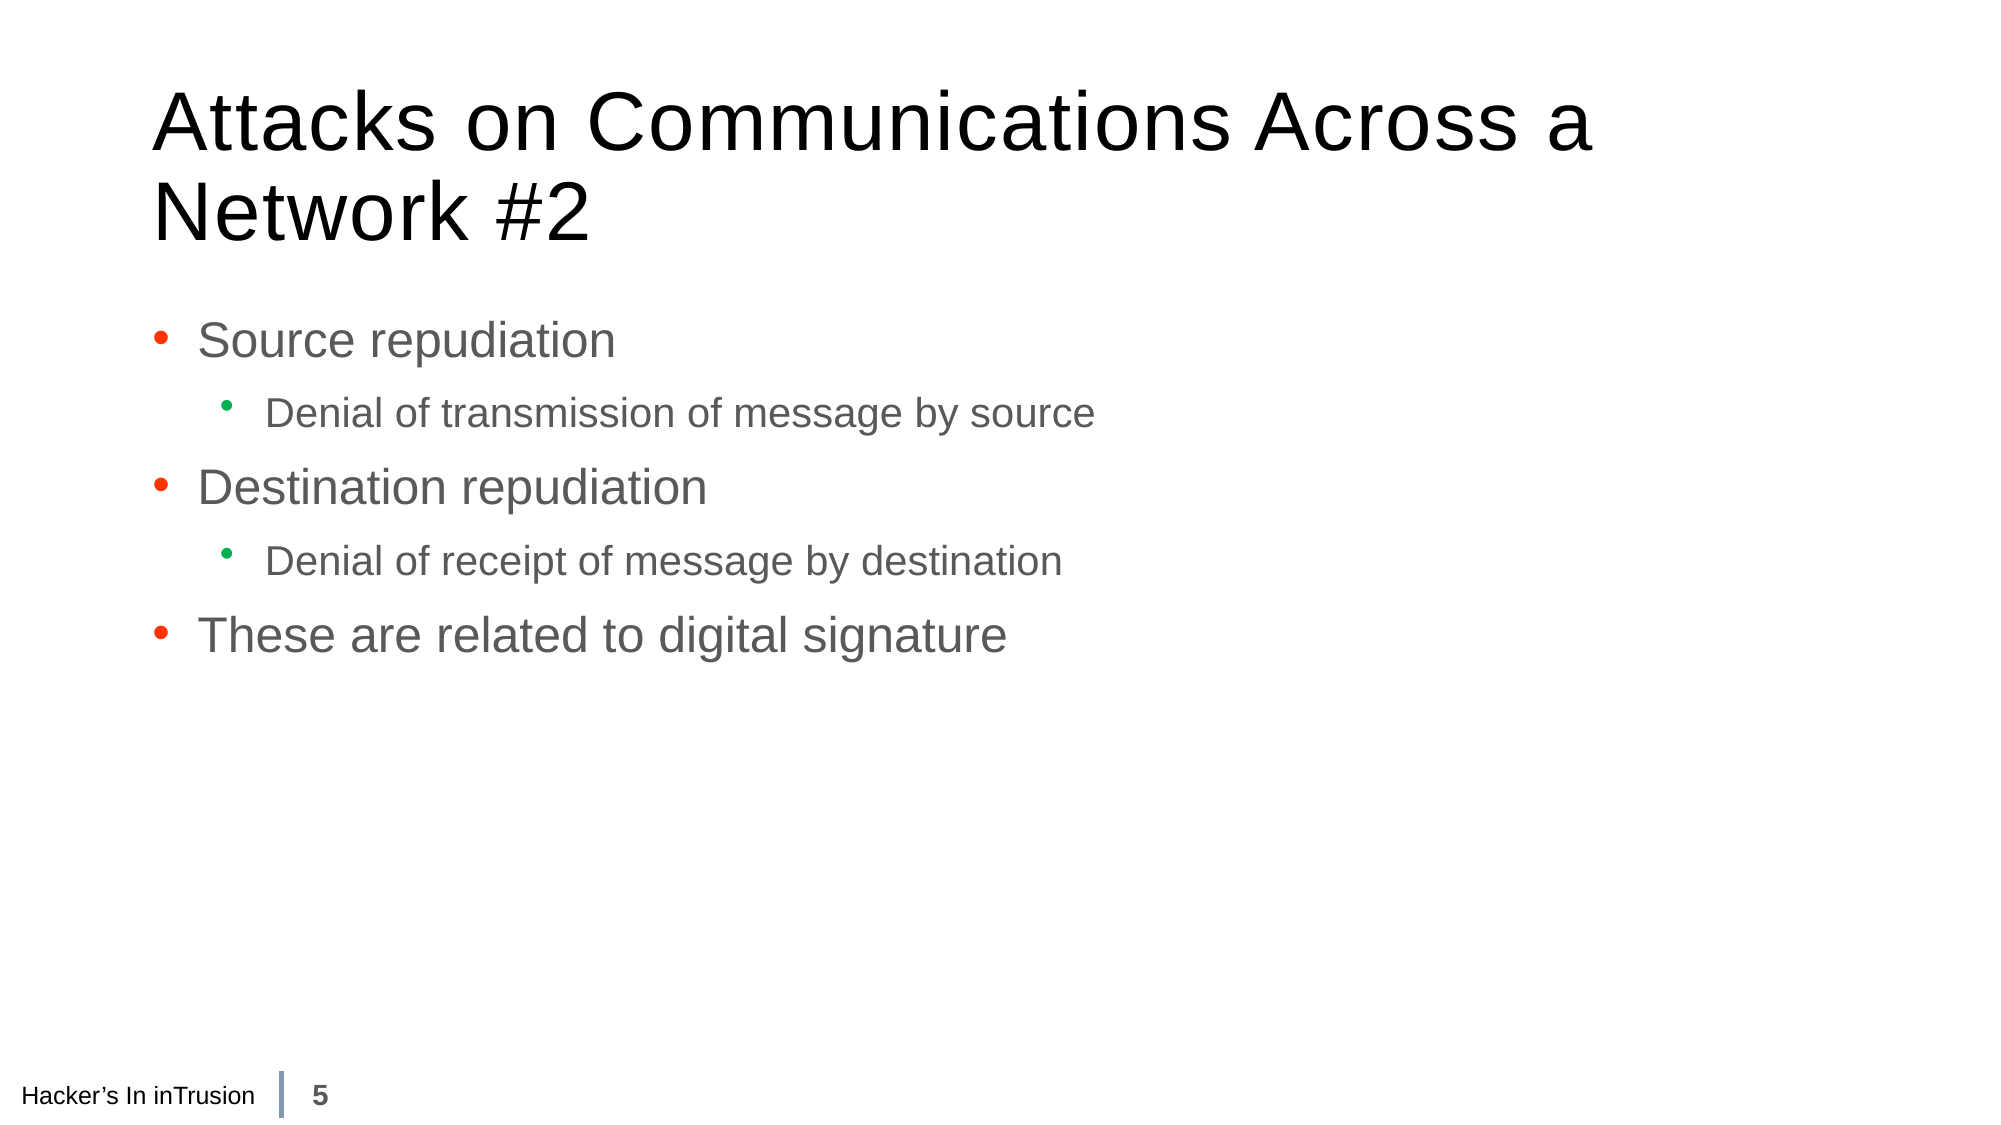

# Attacks on Communications Across a Network #2
Source repudiation
Denial of transmission of message by source
Destination repudiation
Denial of receipt of message by destination
These are related to digital signature